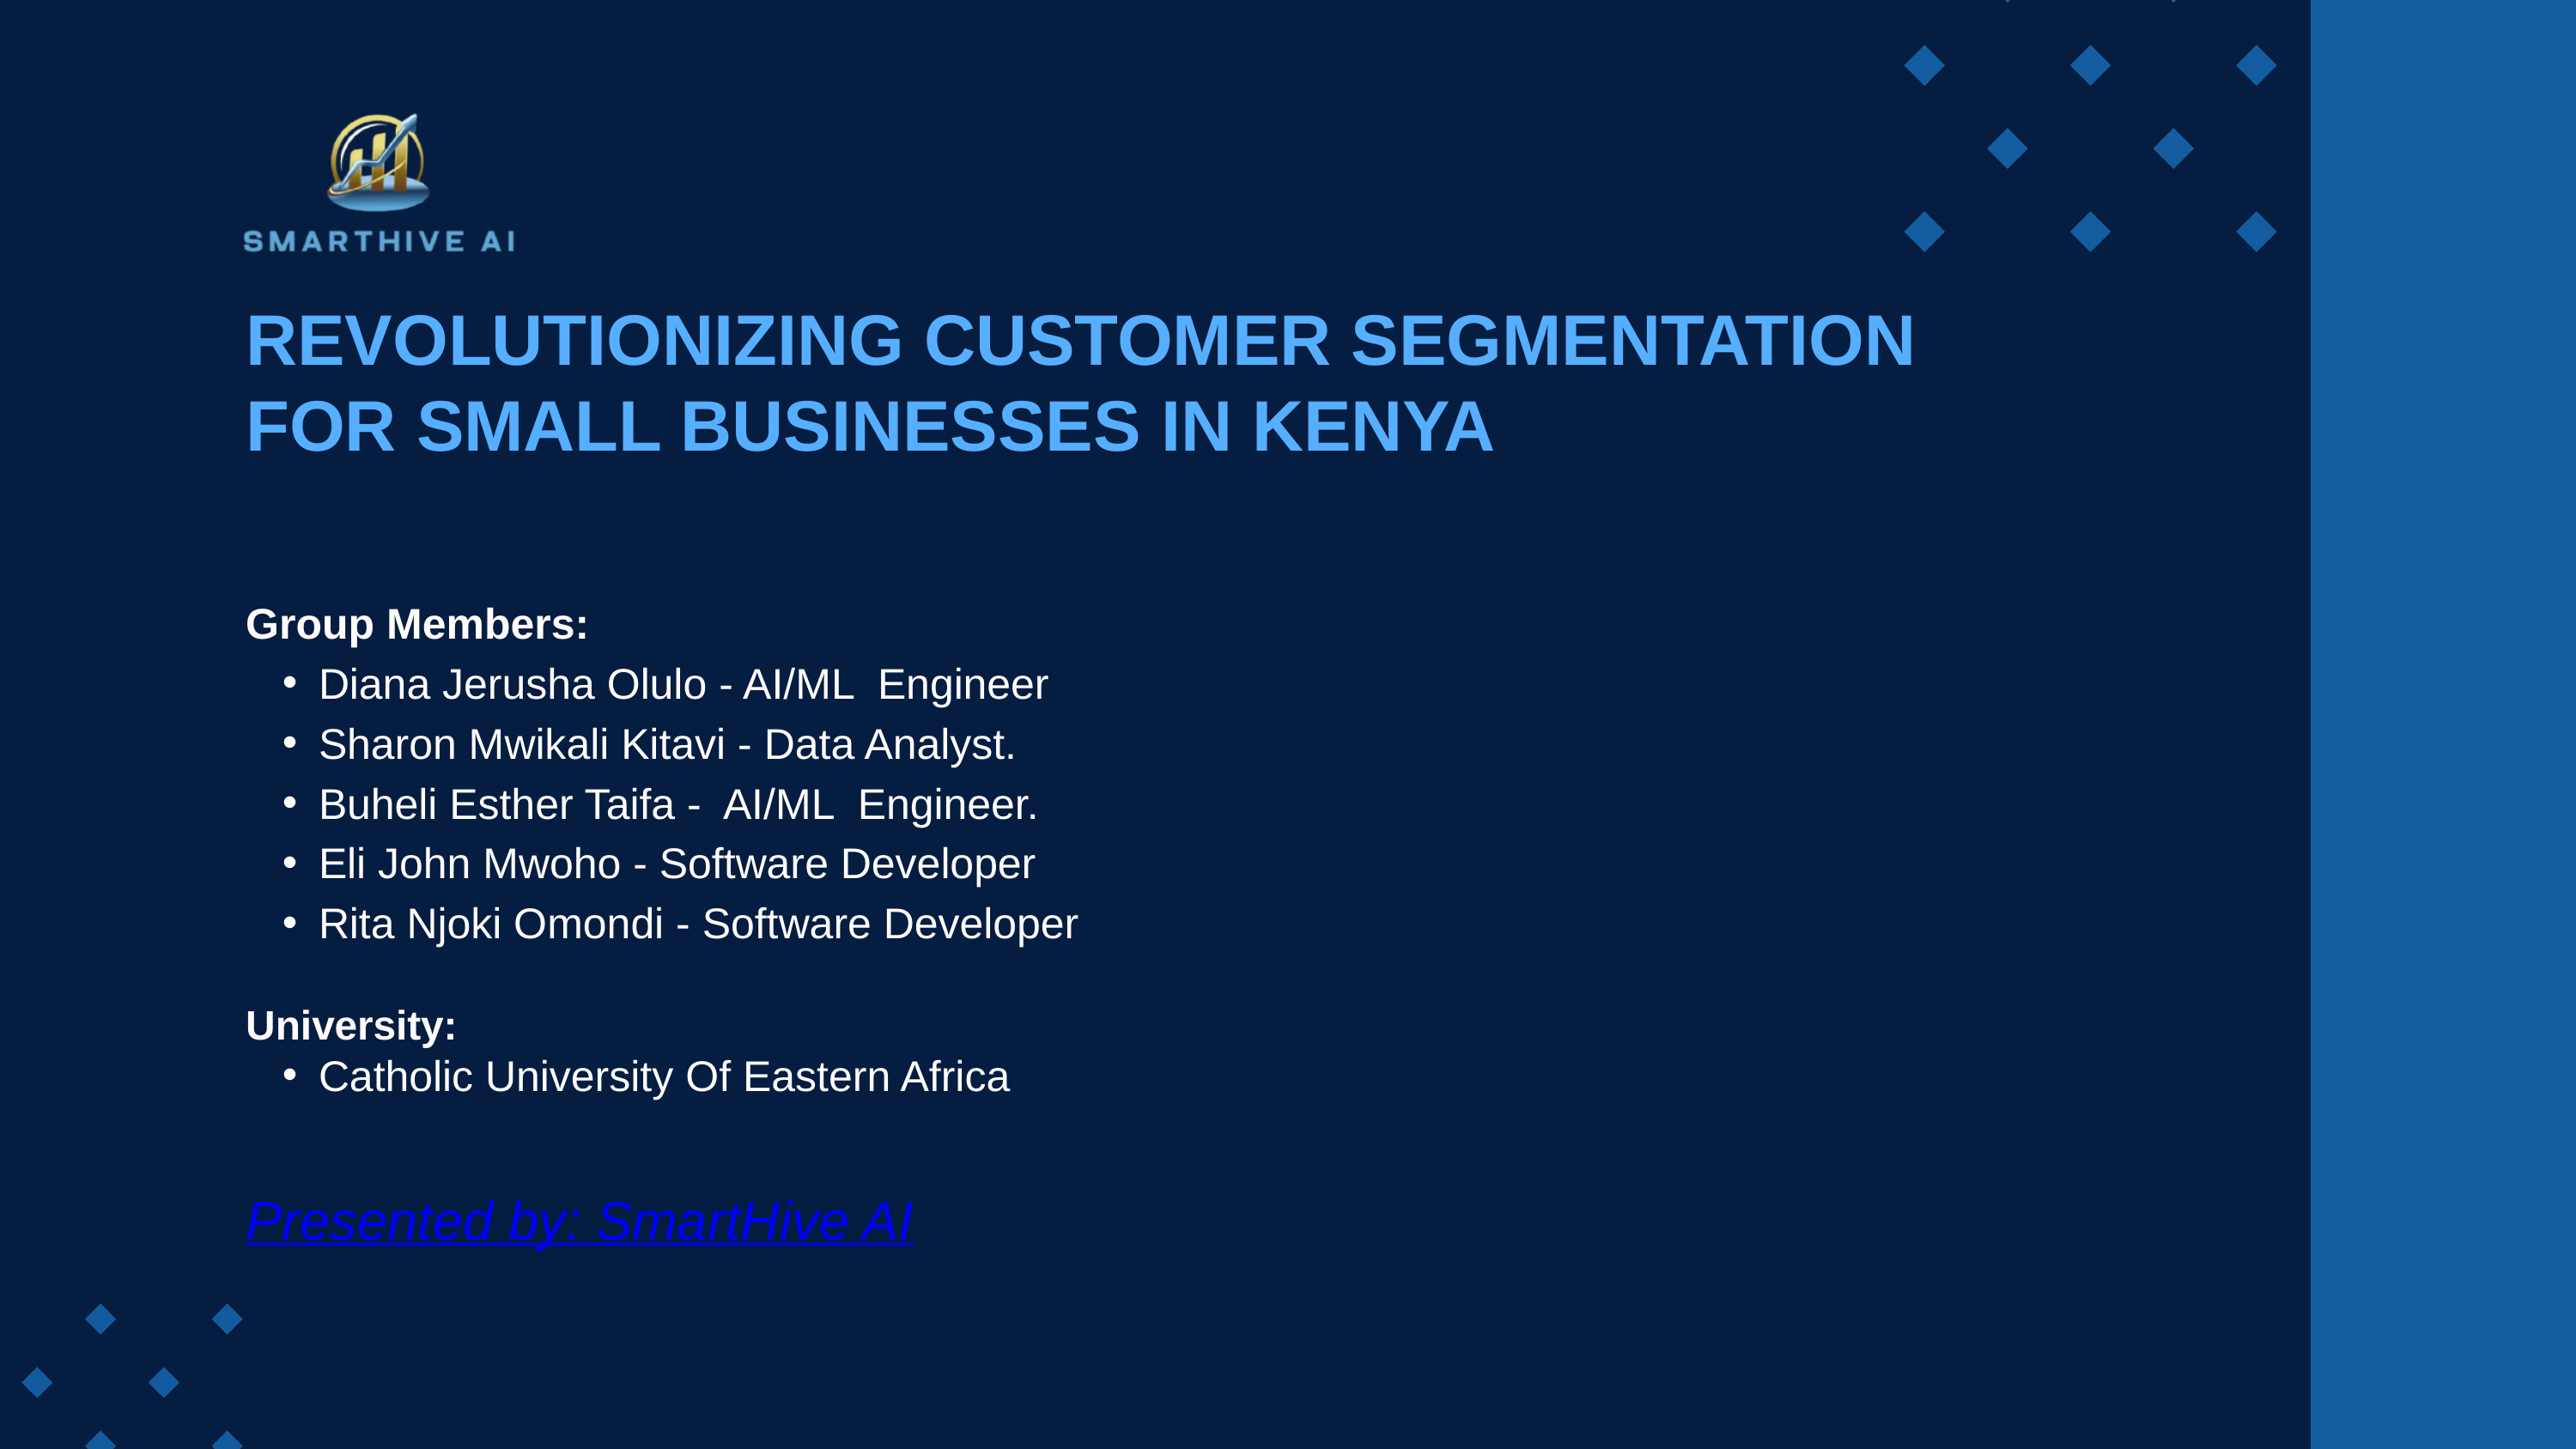

REVOLUTIONIZING CUSTOMER SEGMENTATION FOR SMALL BUSINESSES IN KENYA

Group Members:
Diana Jerusha Olulo - AI/ML  Engineer
Sharon Mwikali Kitavi - Data Analyst.
Buheli Esther Taifa -  AI/ML  Engineer.
Eli John Mwoho - Software Developer
Rita Njoki Omondi - Software Developer

University:
Catholic University Of Eastern Africa

Presented by: SmartHive AI